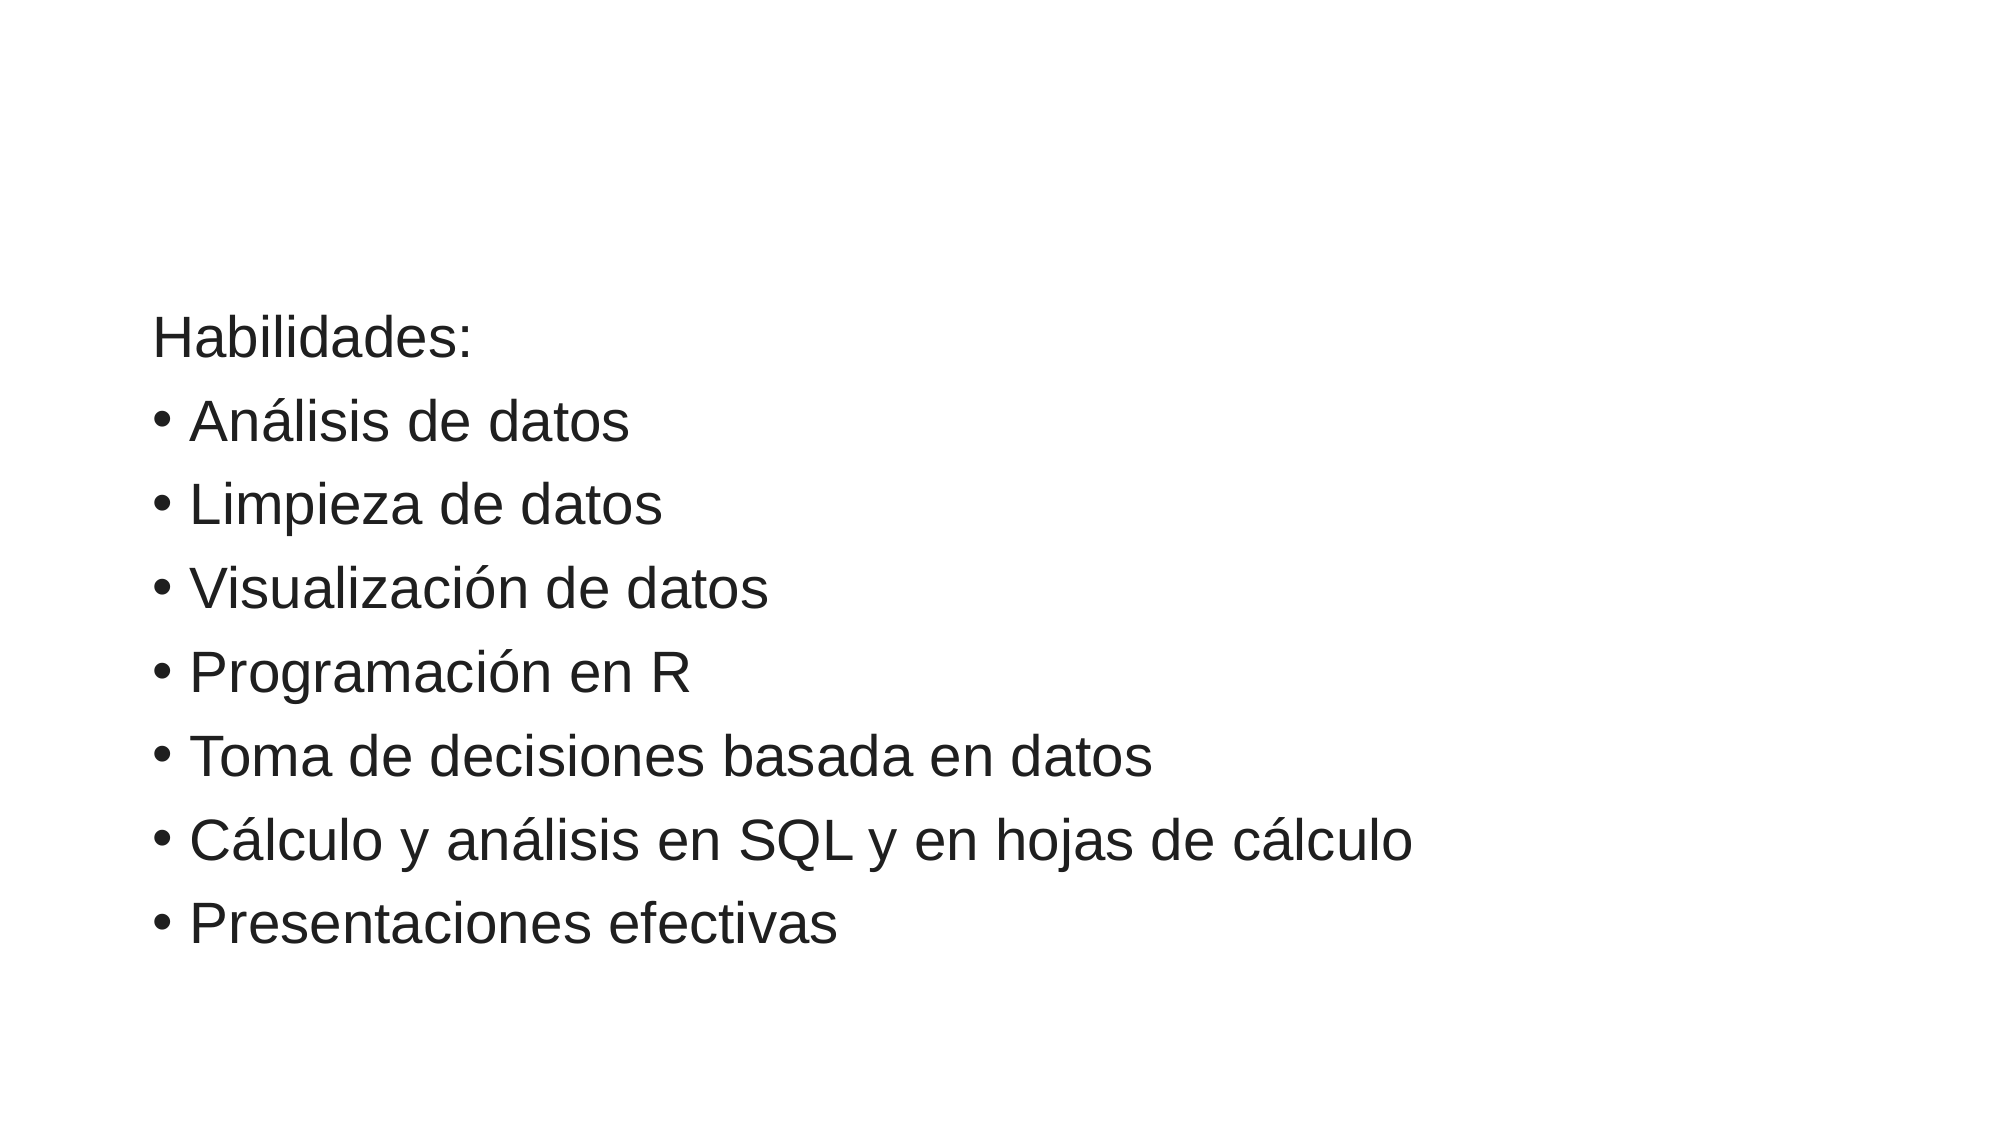

Habilidades:
Análisis de datos
Limpieza de datos
Visualización de datos
Programación en R
Toma de decisiones basada en datos
Cálculo y análisis en SQL y en hojas de cálculo
Presentaciones efectivas